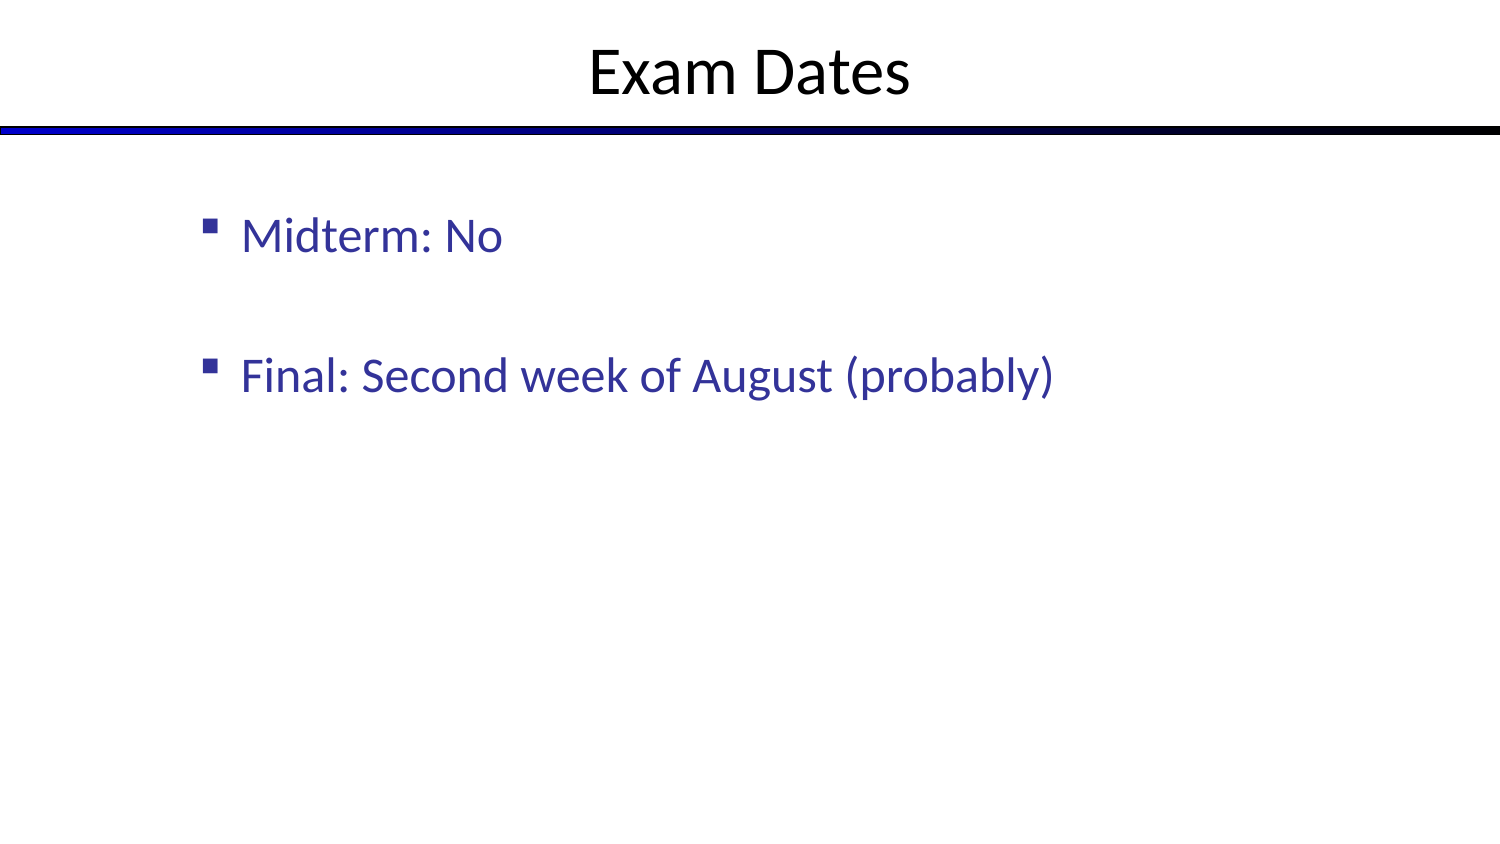

# Exam Dates
Midterm: No

Final: Second week of August (probably)